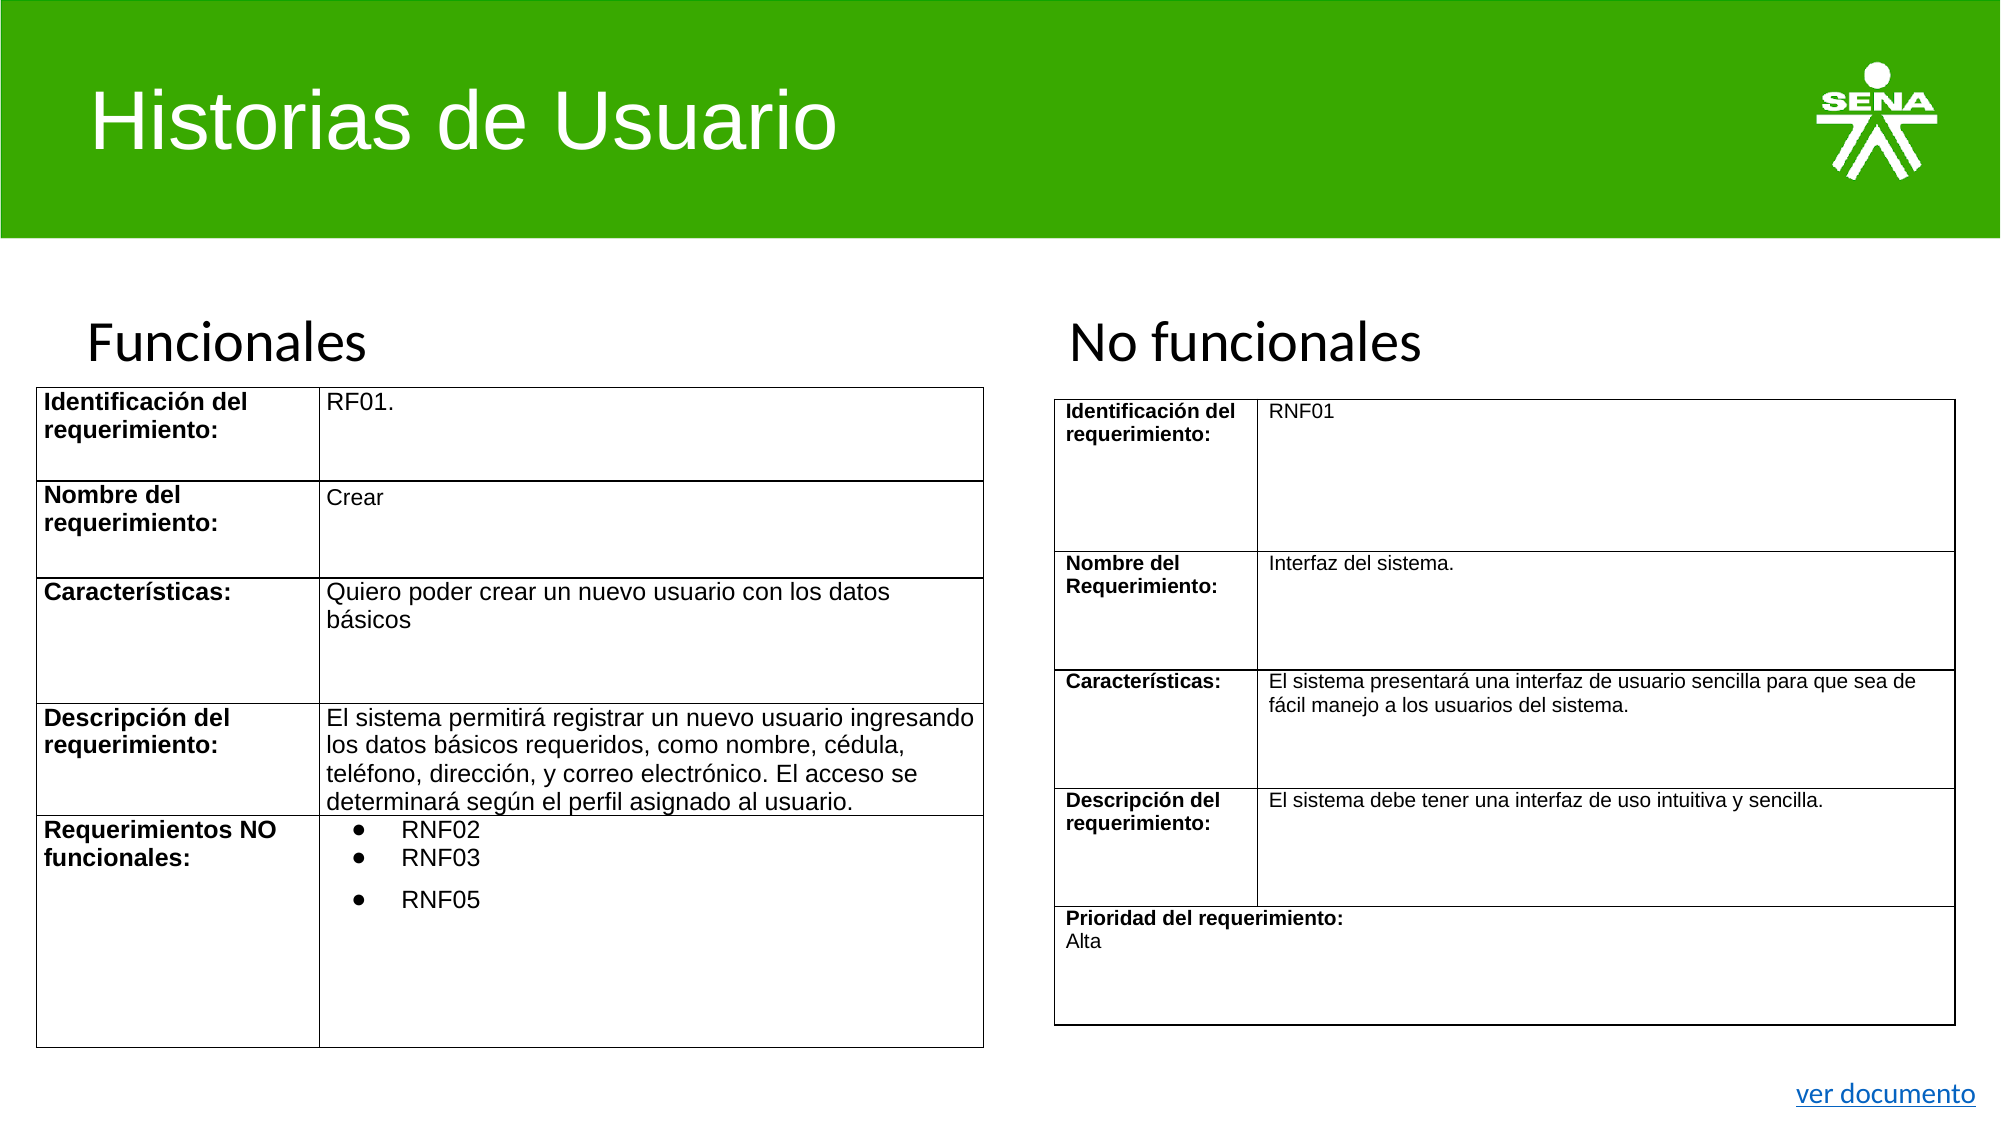

# Historias de Usuario
Funcionales
No funcionales
| Identificación del requerimiento: | RF01. |
| --- | --- |
| Nombre del requerimiento: | Crear |
| Características: | Quiero poder crear un nuevo usuario con los datos básicos |
| Descripción del requerimiento: | El sistema permitirá registrar un nuevo usuario ingresando los datos básicos requeridos, como nombre, cédula, teléfono, dirección, y correo electrónico. El acceso se determinará según el perfil asignado al usuario. |
| Requerimientos NO funcionales: | RNF02 RNF03 RNF05 |
| Identificación del requerimiento: | RNF01 |
| --- | --- |
| Nombre del Requerimiento: | Interfaz del sistema. |
| Características: | El sistema presentará una interfaz de usuario sencilla para que sea de fácil manejo a los usuarios del sistema. |
| Descripción del requerimiento: | El sistema debe tener una interfaz de uso intuitiva y sencilla. |
| Prioridad del requerimiento: Alta |  |
ver documento